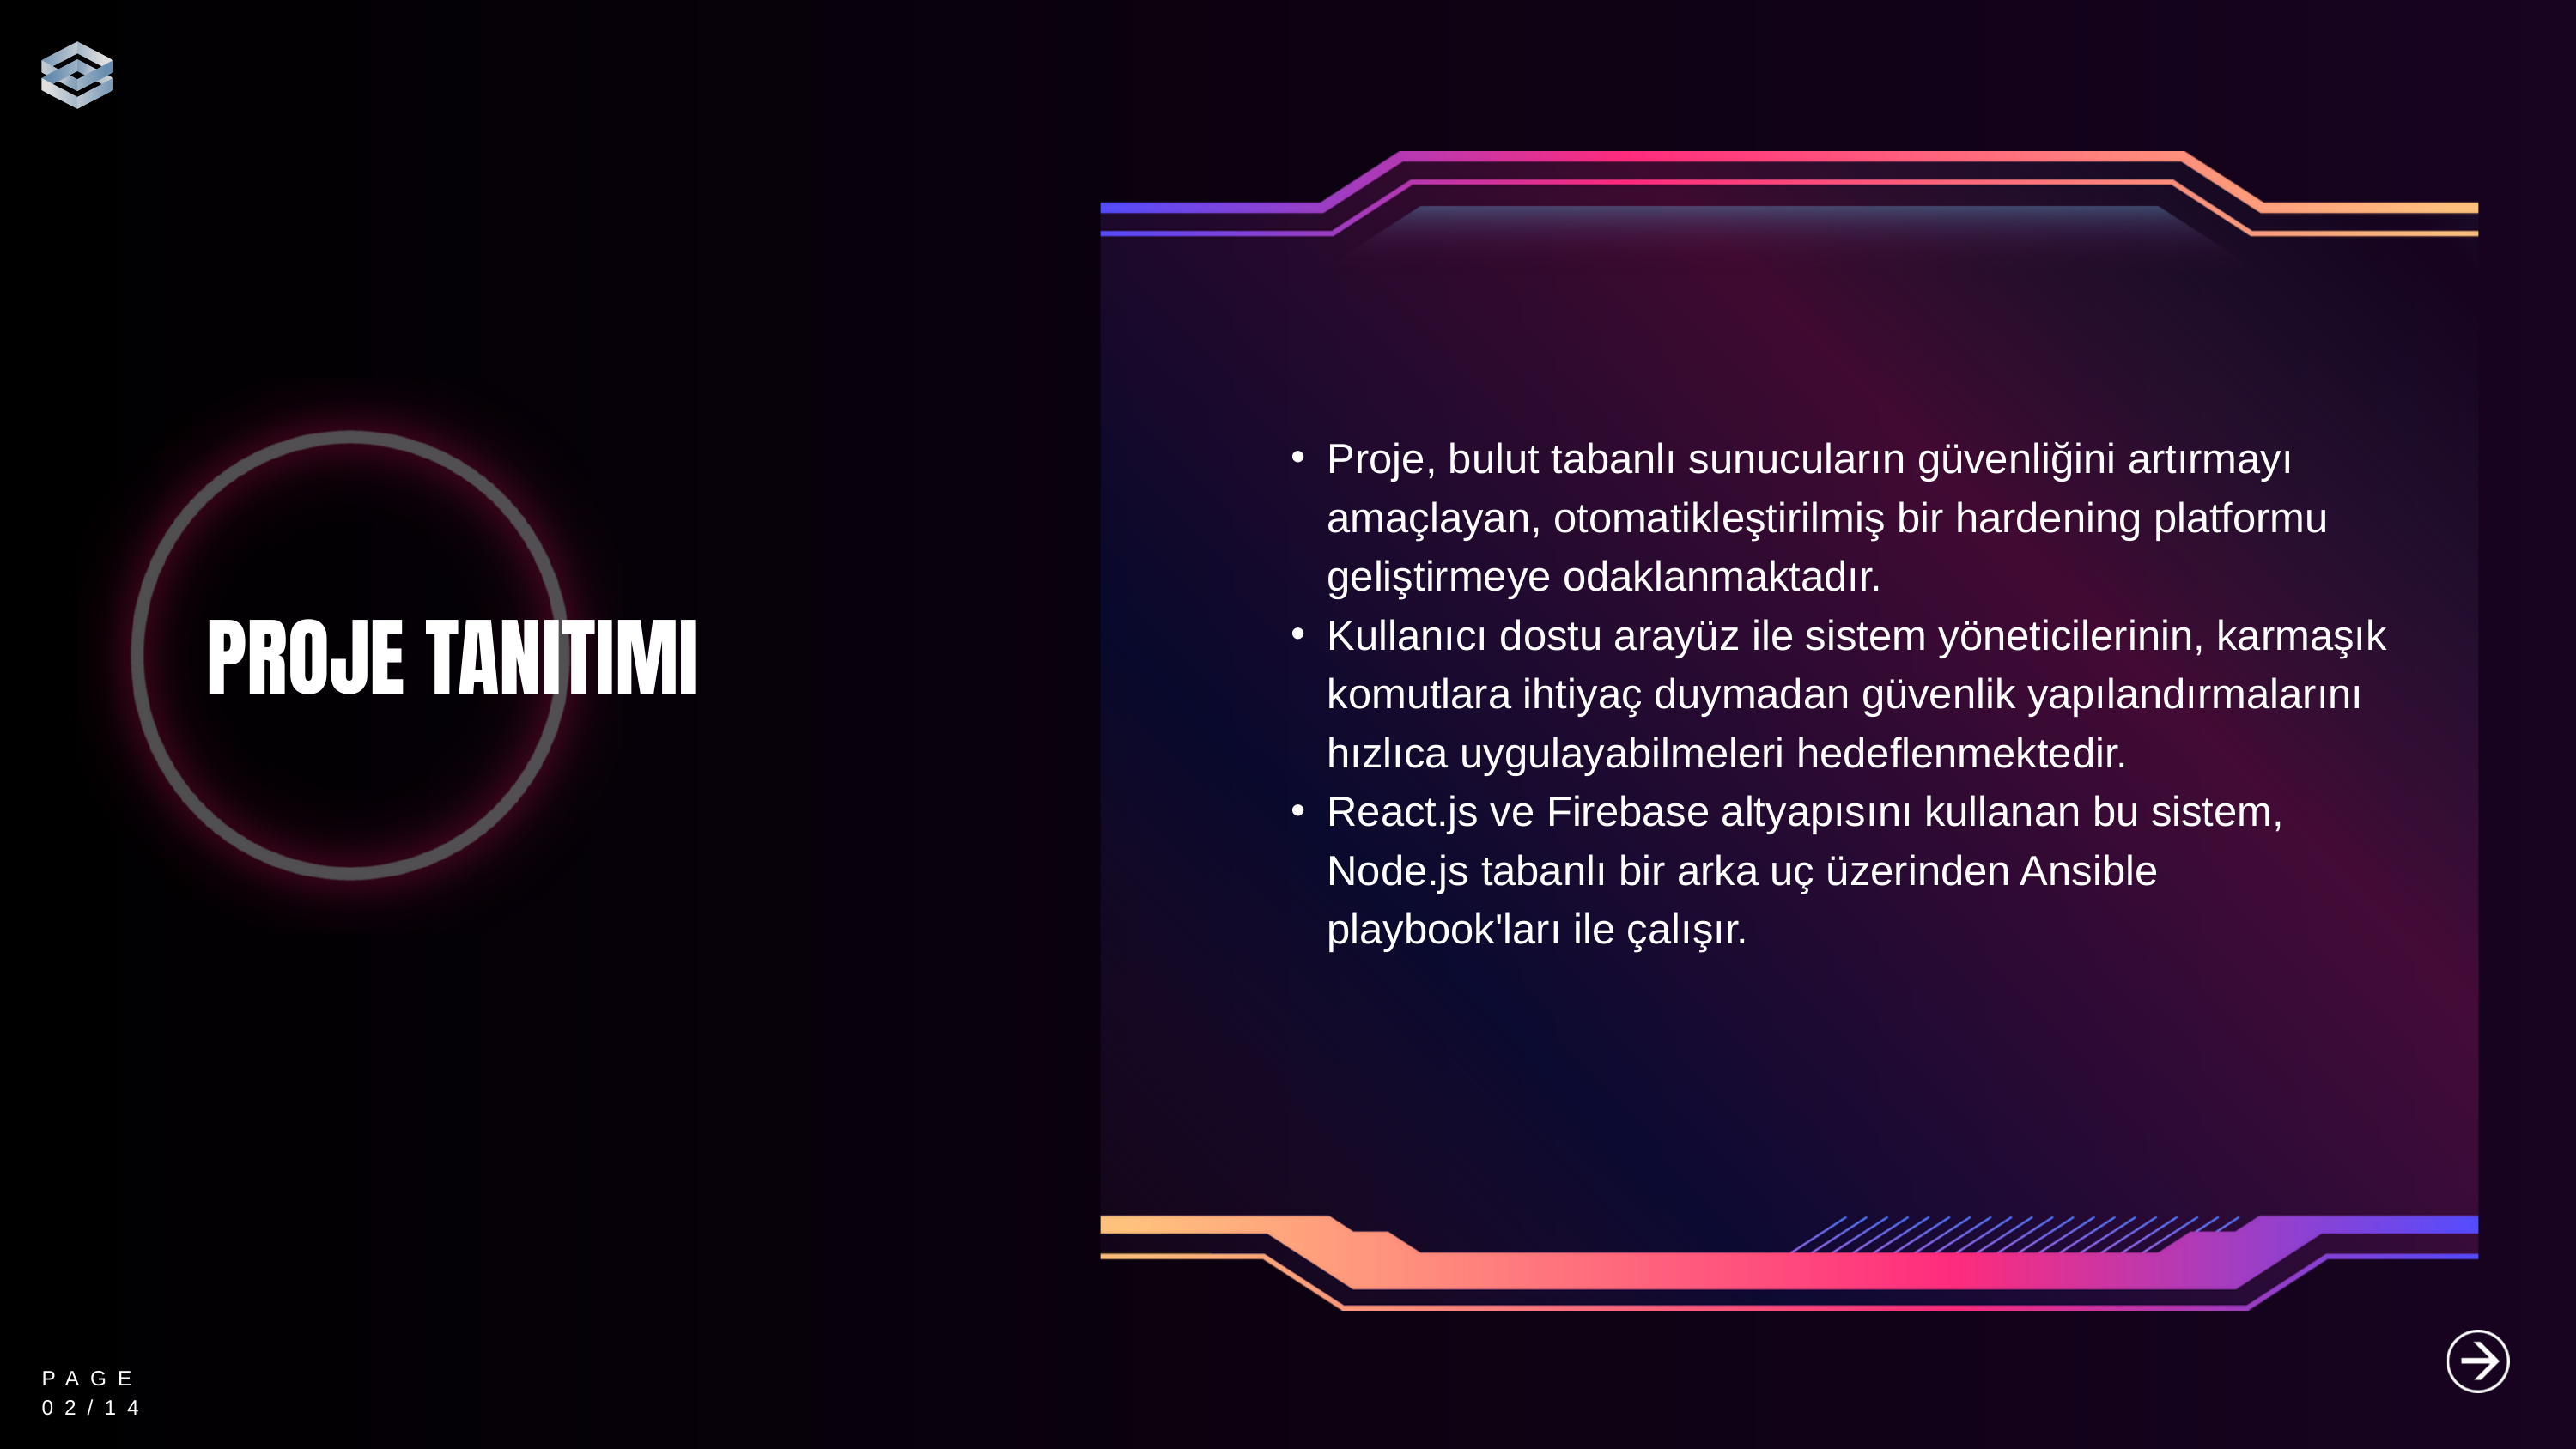

Proje, bulut tabanlı sunucuların güvenliğini artırmayı amaçlayan, otomatikleştirilmiş bir hardening platformu geliştirmeye odaklanmaktadır.​
Kullanıcı dostu arayüz ile sistem yöneticilerinin, karmaşık komutlara ihtiyaç duymadan güvenlik yapılandırmalarını hızlıca uygulayabilmeleri hedeflenmektedir.​
React.js ve Firebase altyapısını kullanan bu sistem, Node.js tabanlı bir arka uç üzerinden Ansible playbook'ları ile çalışır.​

PROJE TANITIMI

PAGE
02/14